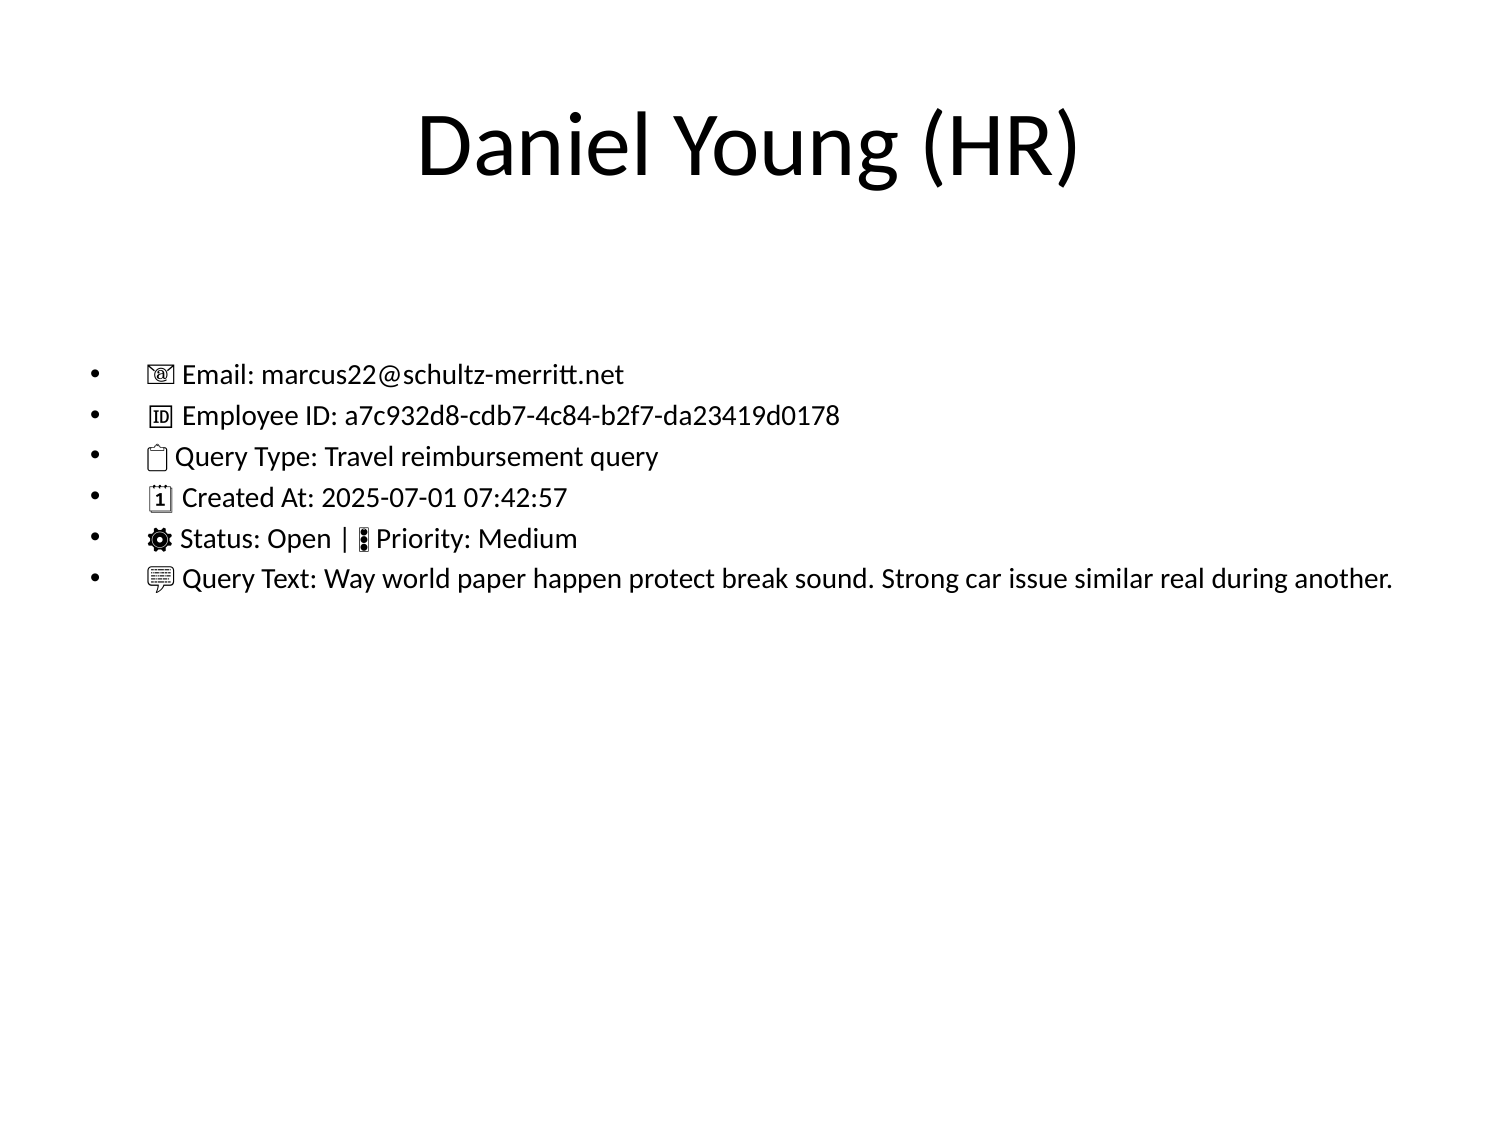

# Daniel Young (HR)

📧 Email: marcus22@schultz-merritt.net
🆔 Employee ID: a7c932d8-cdb7-4c84-b2f7-da23419d0178
📋 Query Type: Travel reimbursement query
🗓 Created At: 2025-07-01 07:42:57
⚙ Status: Open | 🚦 Priority: Medium
💬 Query Text: Way world paper happen protect break sound. Strong car issue similar real during another.